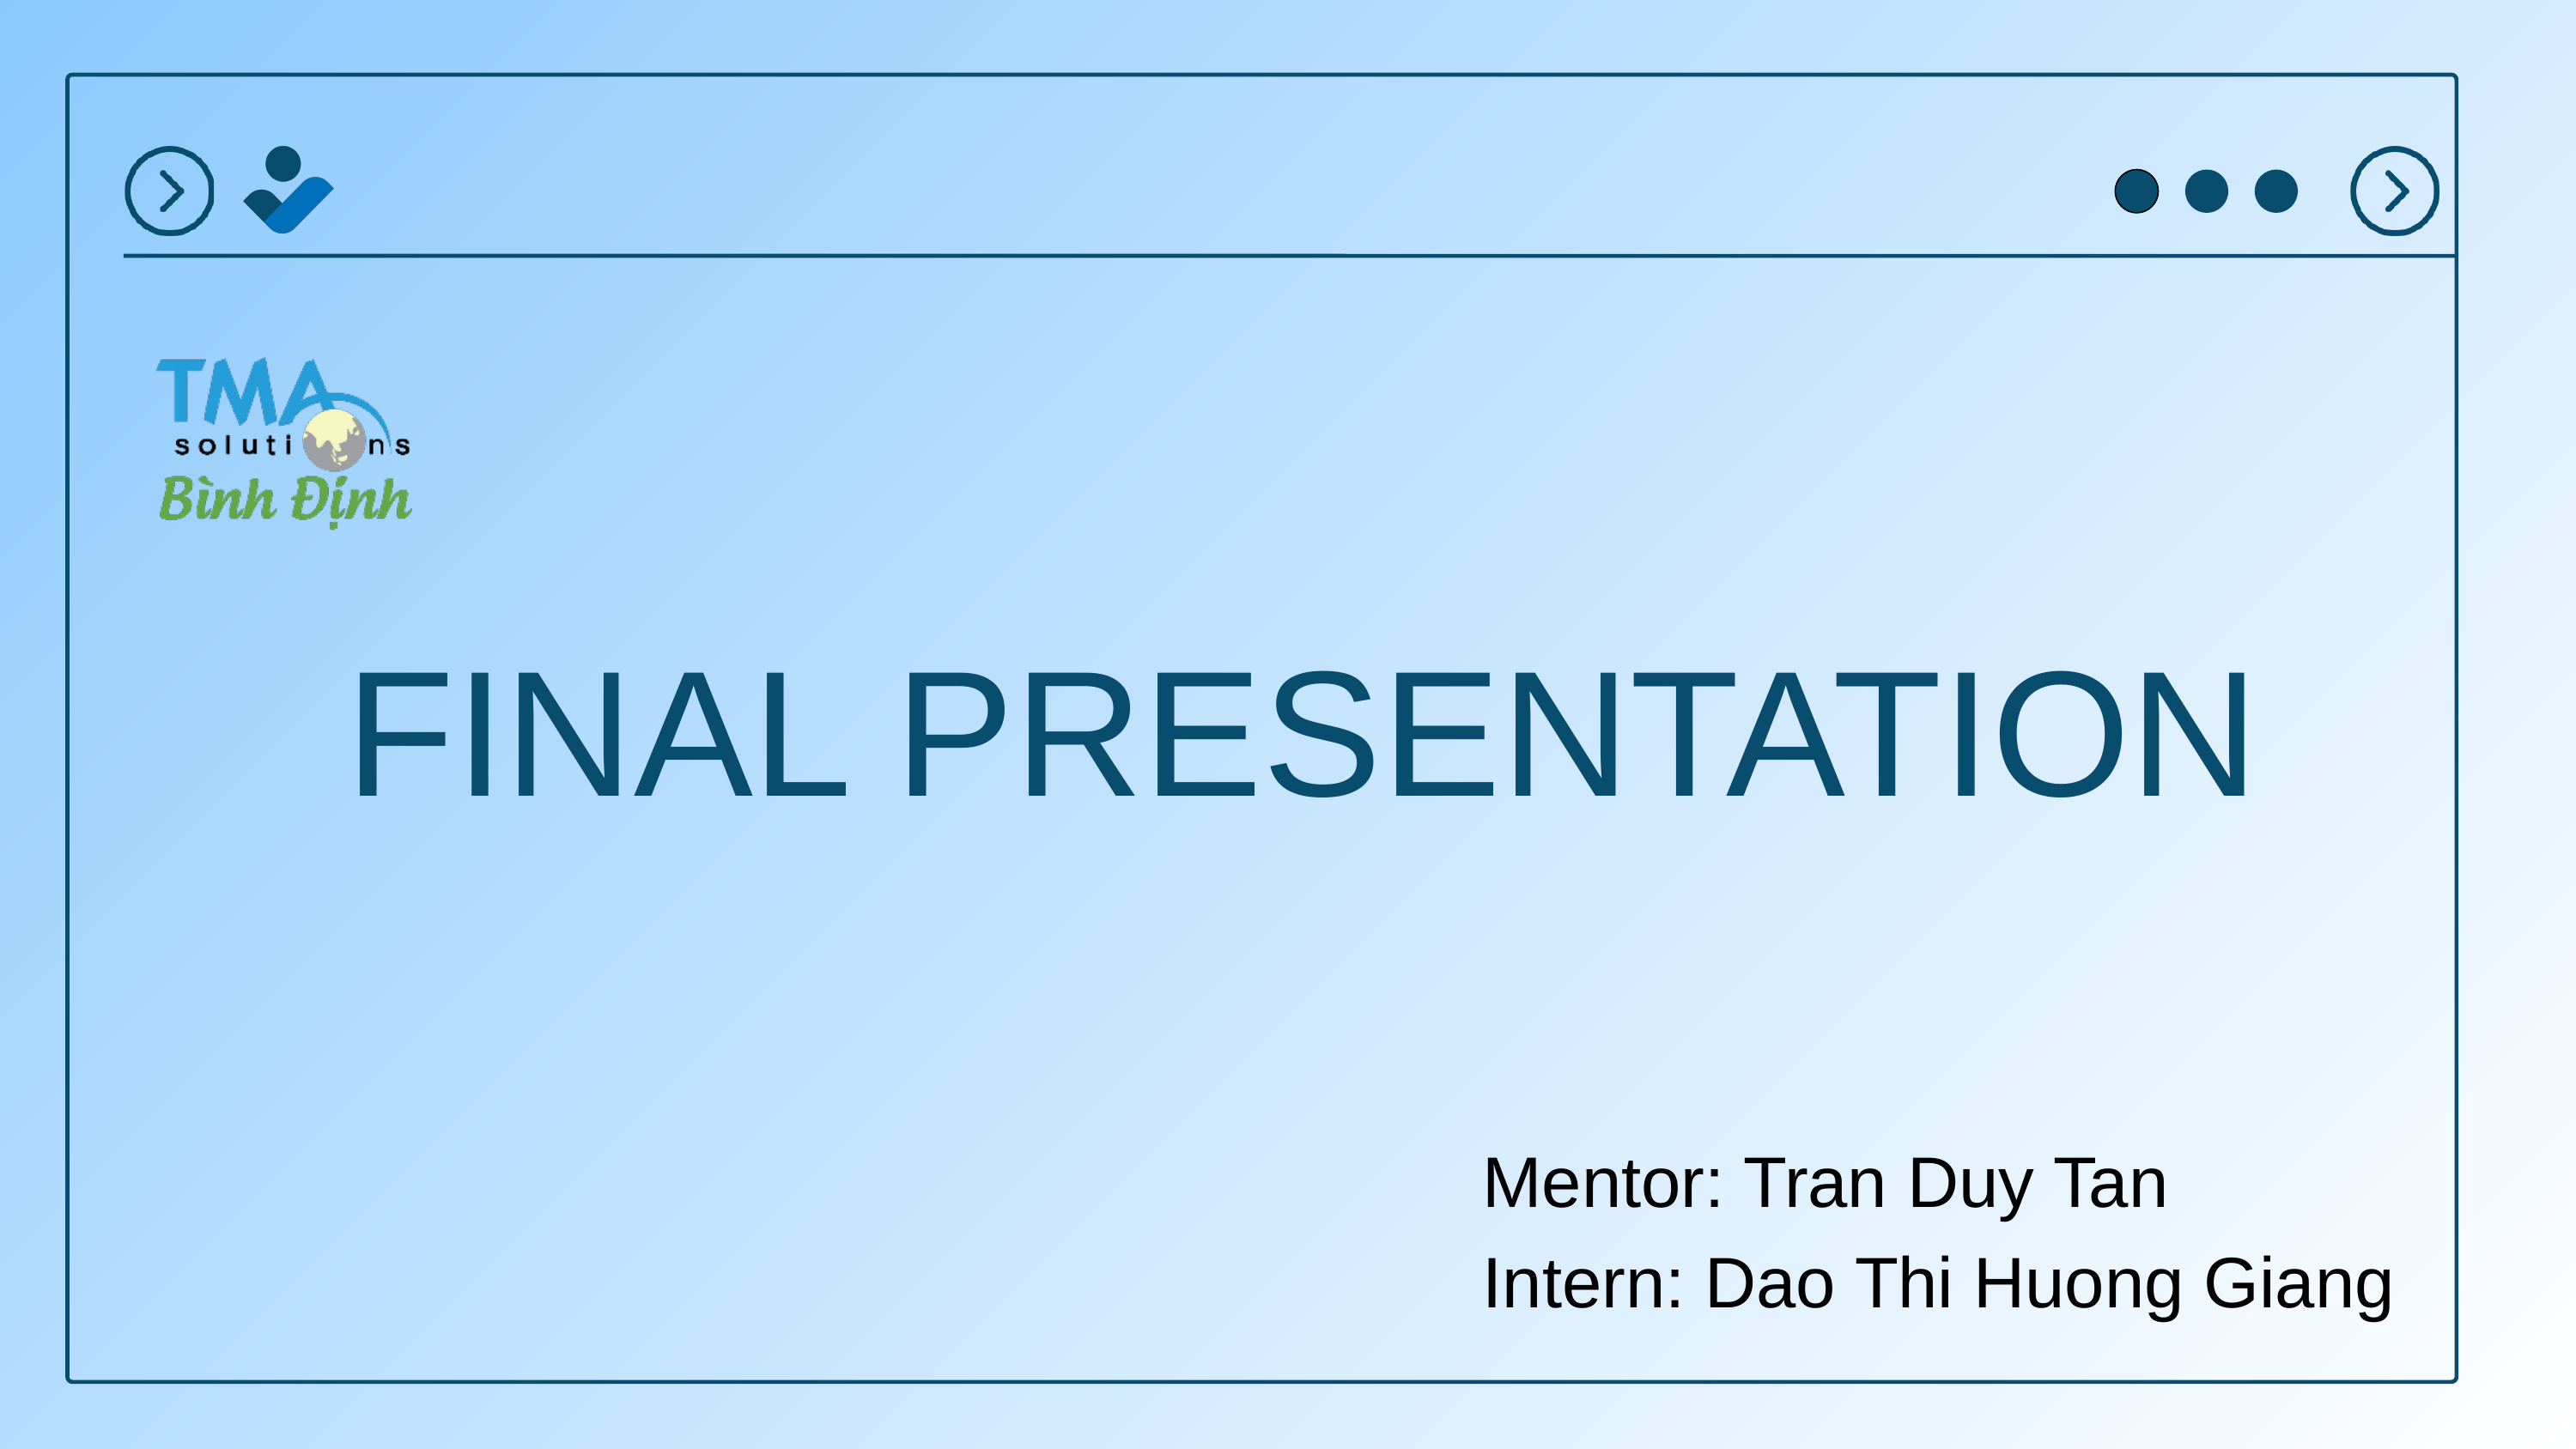

FINAL PRESENTATION

Mentor: Tran Duy Tan
Intern: Dao Thi Huong Giang